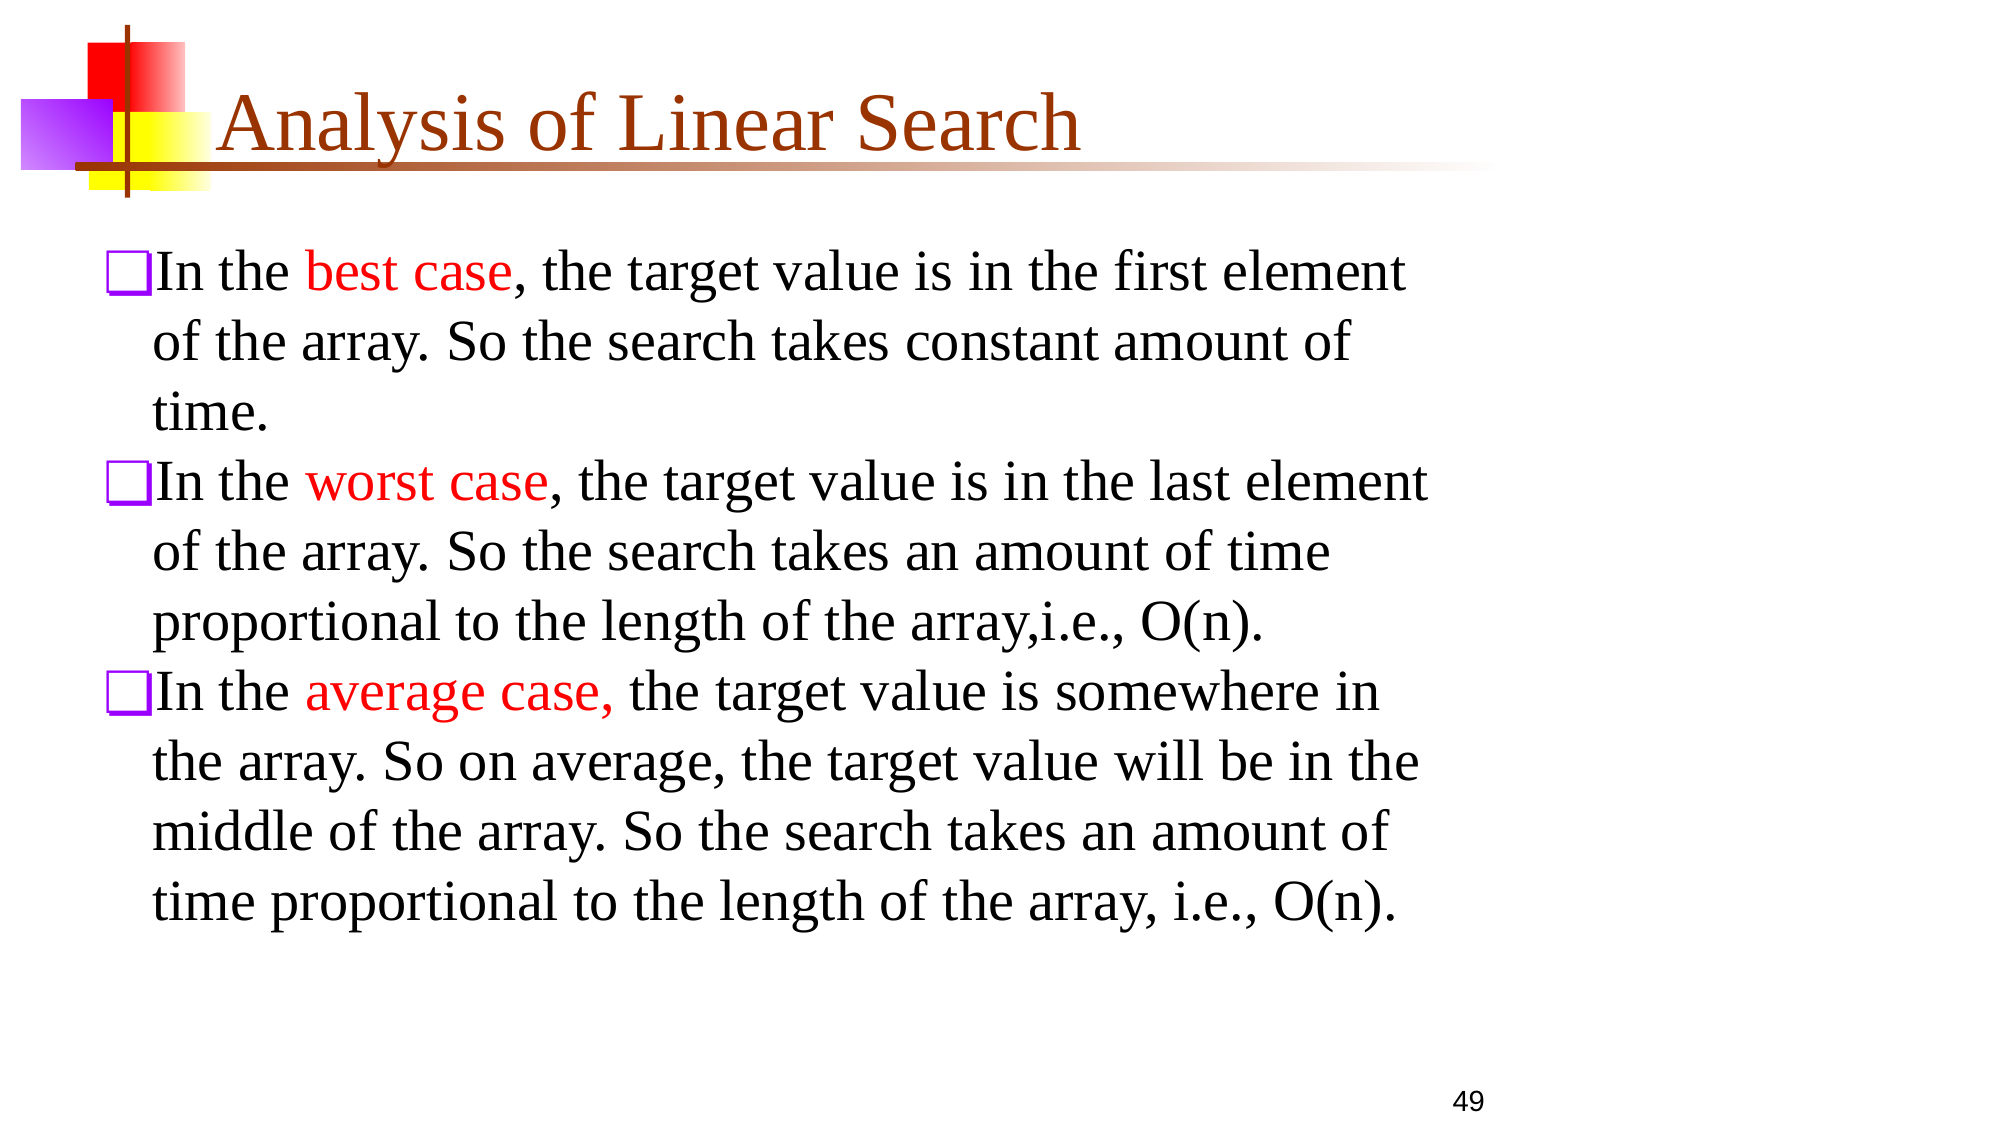

# Analysis of Linear Search
In the best case, the target value is in the first element of the array. So the search takes constant amount of time.
In the worst case, the target value is in the last element of the array. So the search takes an amount of time proportional to the length of the array,i.e., O(n).
In the average case, the target value is somewhere in the array. So on average, the target value will be in the middle of the array. So the search takes an amount of time proportional to the length of the array, i.e., O(n).

49